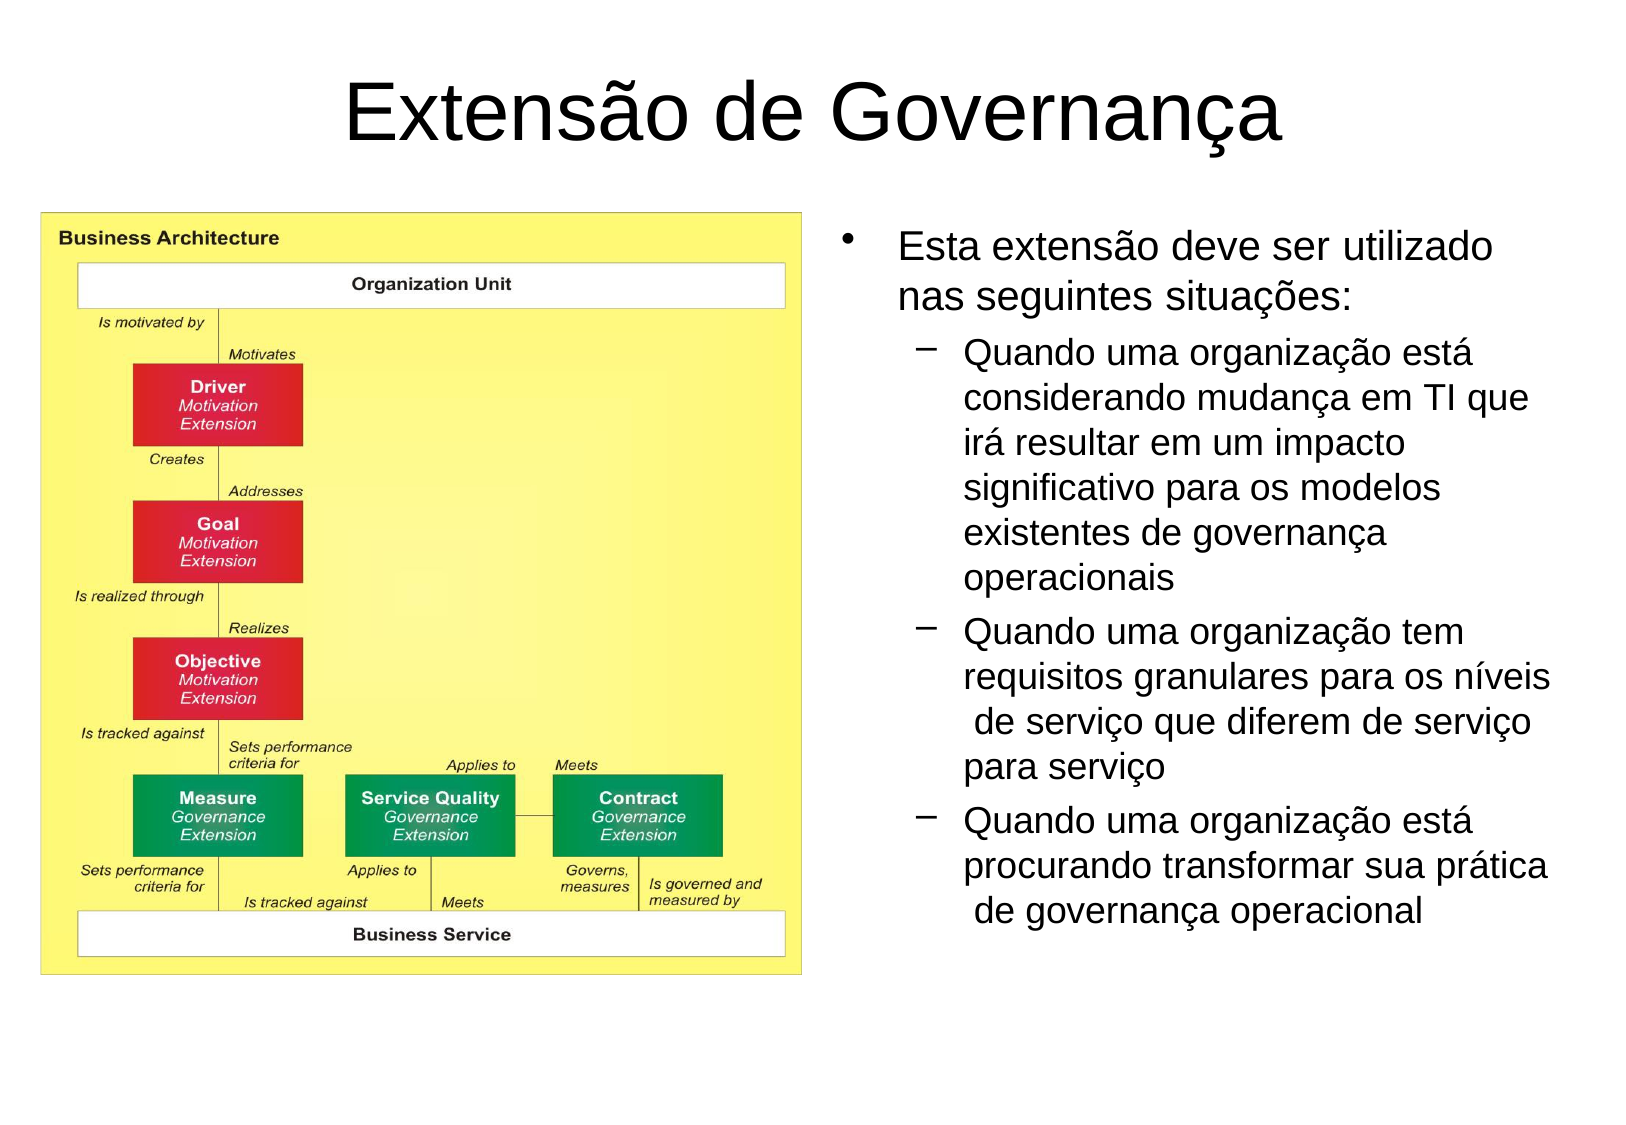

# Extensão de Governança

Esta extensão deve ser utilizado
nas seguintes situações:
Quando uma organização está  considerando mudança em TI que  irá resultar em um impacto  significativo para os modelos  existentes de governança  operacionais
Quando uma organização tem  requisitos granulares para os níveis  de serviço que diferem de serviço  para serviço
Quando uma organização está  procurando transformar sua prática  de governança operacional